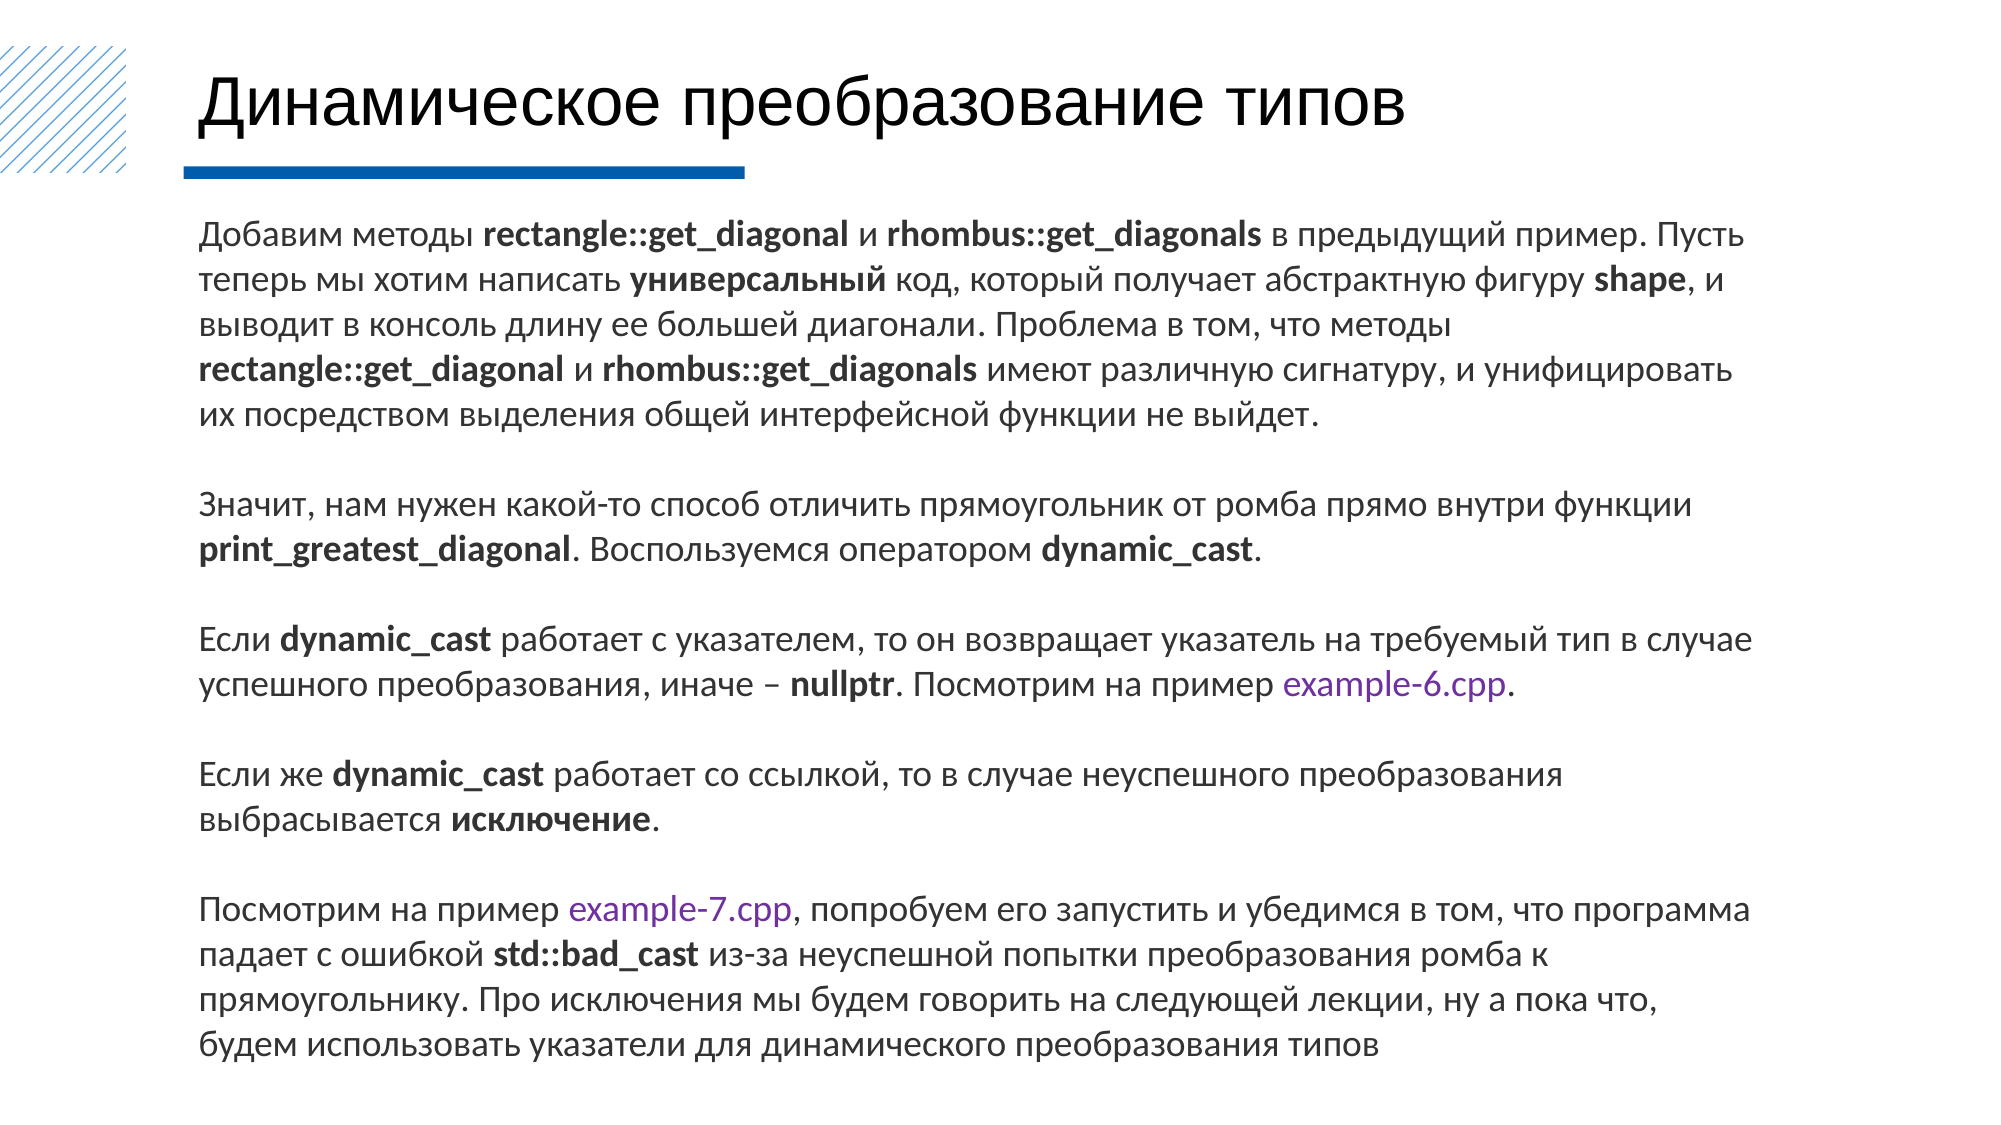

Динамическое преобразование типов
Добавим методы rectangle::get_diagonal и rhombus::get_diagonals в предыдущий пример. Пусть теперь мы хотим написать универсальный код, который получает абстрактную фигуру shape, и выводит в консоль длину ее большей диагонали. Проблема в том, что методы rectangle::get_diagonal и rhombus::get_diagonals имеют различную сигнатуру, и унифицировать их посредством выделения общей интерфейсной функции не выйдет.

Значит, нам нужен какой-то способ отличить прямоугольник от ромба прямо внутри функции print_greatest_diagonal. Воспользуемся оператором dynamic_cast.

Если dynamic_cast работает с указателем, то он возвращает указатель на требуемый тип в случае успешного преобразования, иначе – nullptr. Посмотрим на пример example-6.cpp.

Если же dynamic_cast работает со ссылкой, то в случае неуспешного преобразования выбрасывается исключение.

Посмотрим на пример example-7.cpp, попробуем его запустить и убедимся в том, что программа падает с ошибкой std::bad_cast из-за неуспешной попытки преобразования ромба к прямоугольнику. Про исключения мы будем говорить на следующей лекции, ну а пока что, будем использовать указатели для динамического преобразования типов